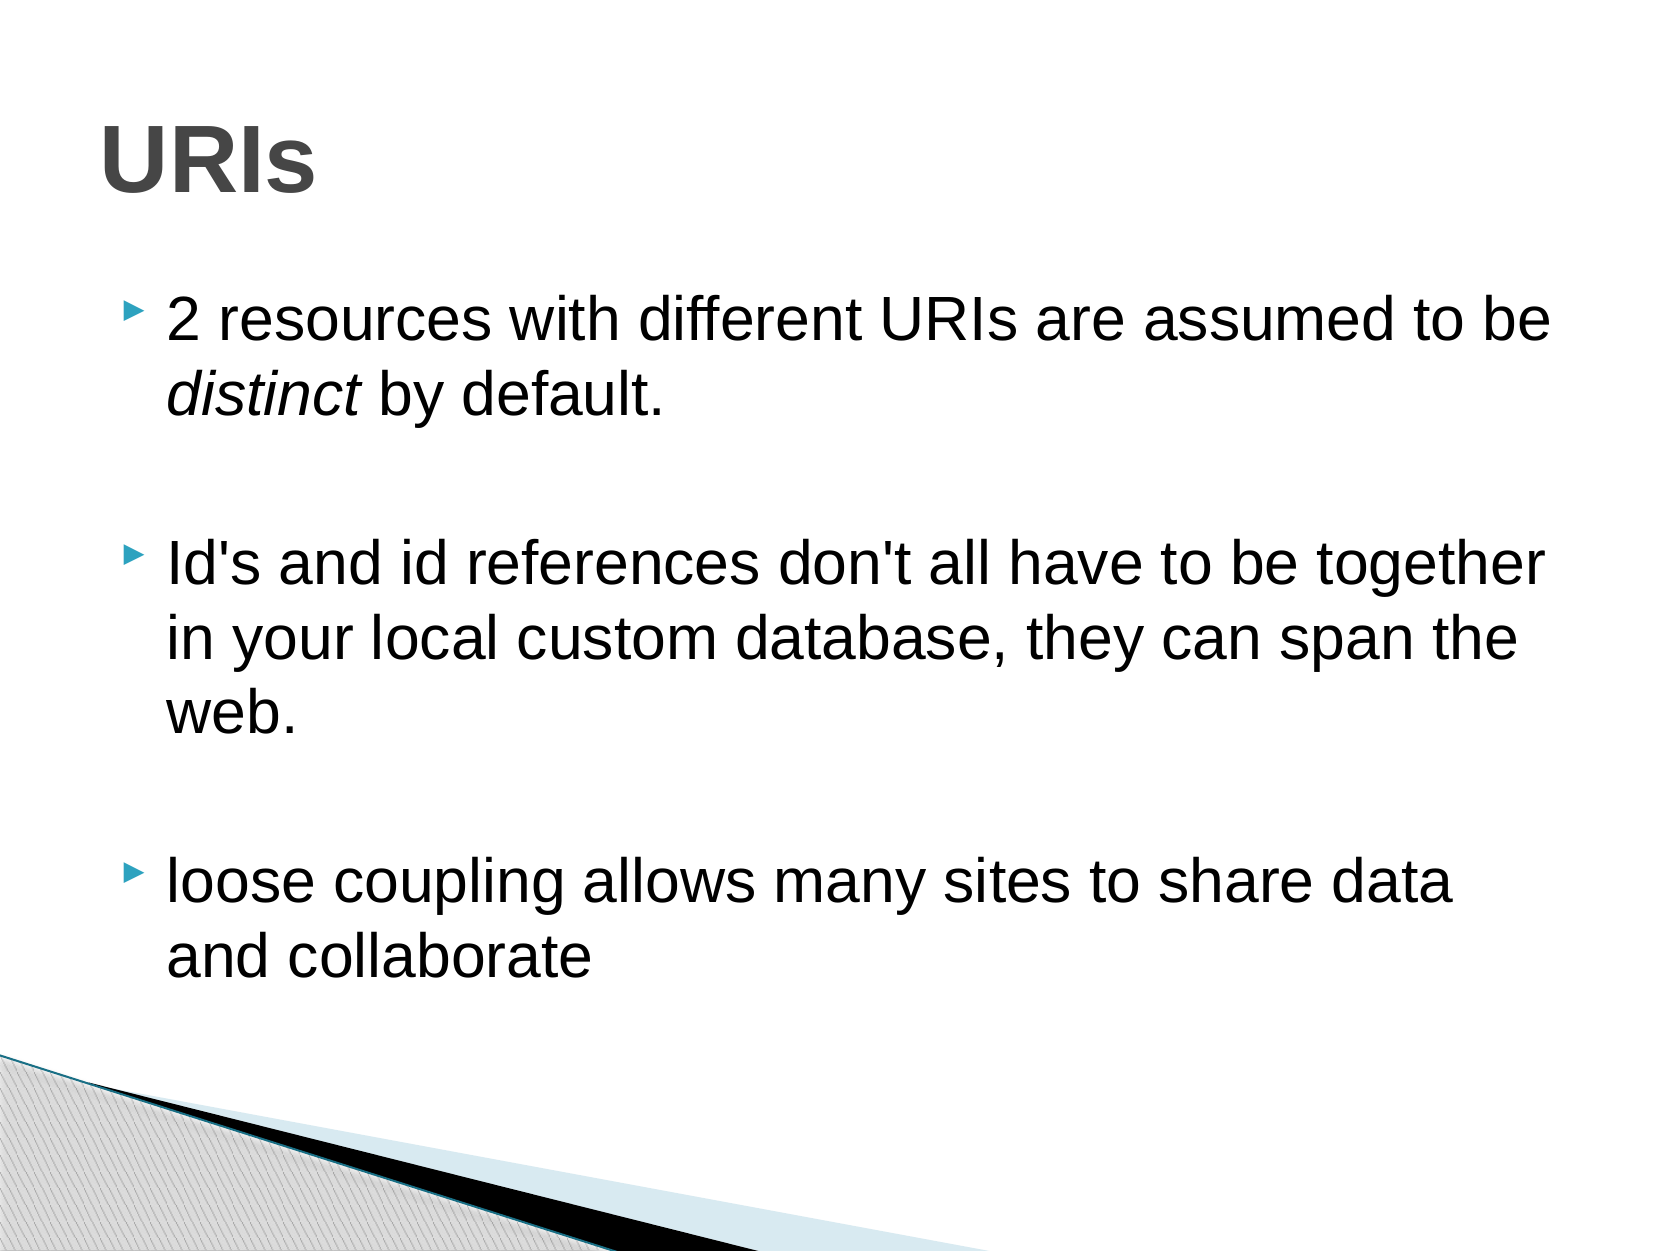

# URIs
2 resources with different URIs are assumed to be distinct by default.

Id's and id references don't all have to be together in your local custom database, they can span the web.

loose coupling allows many sites to share data and collaborate